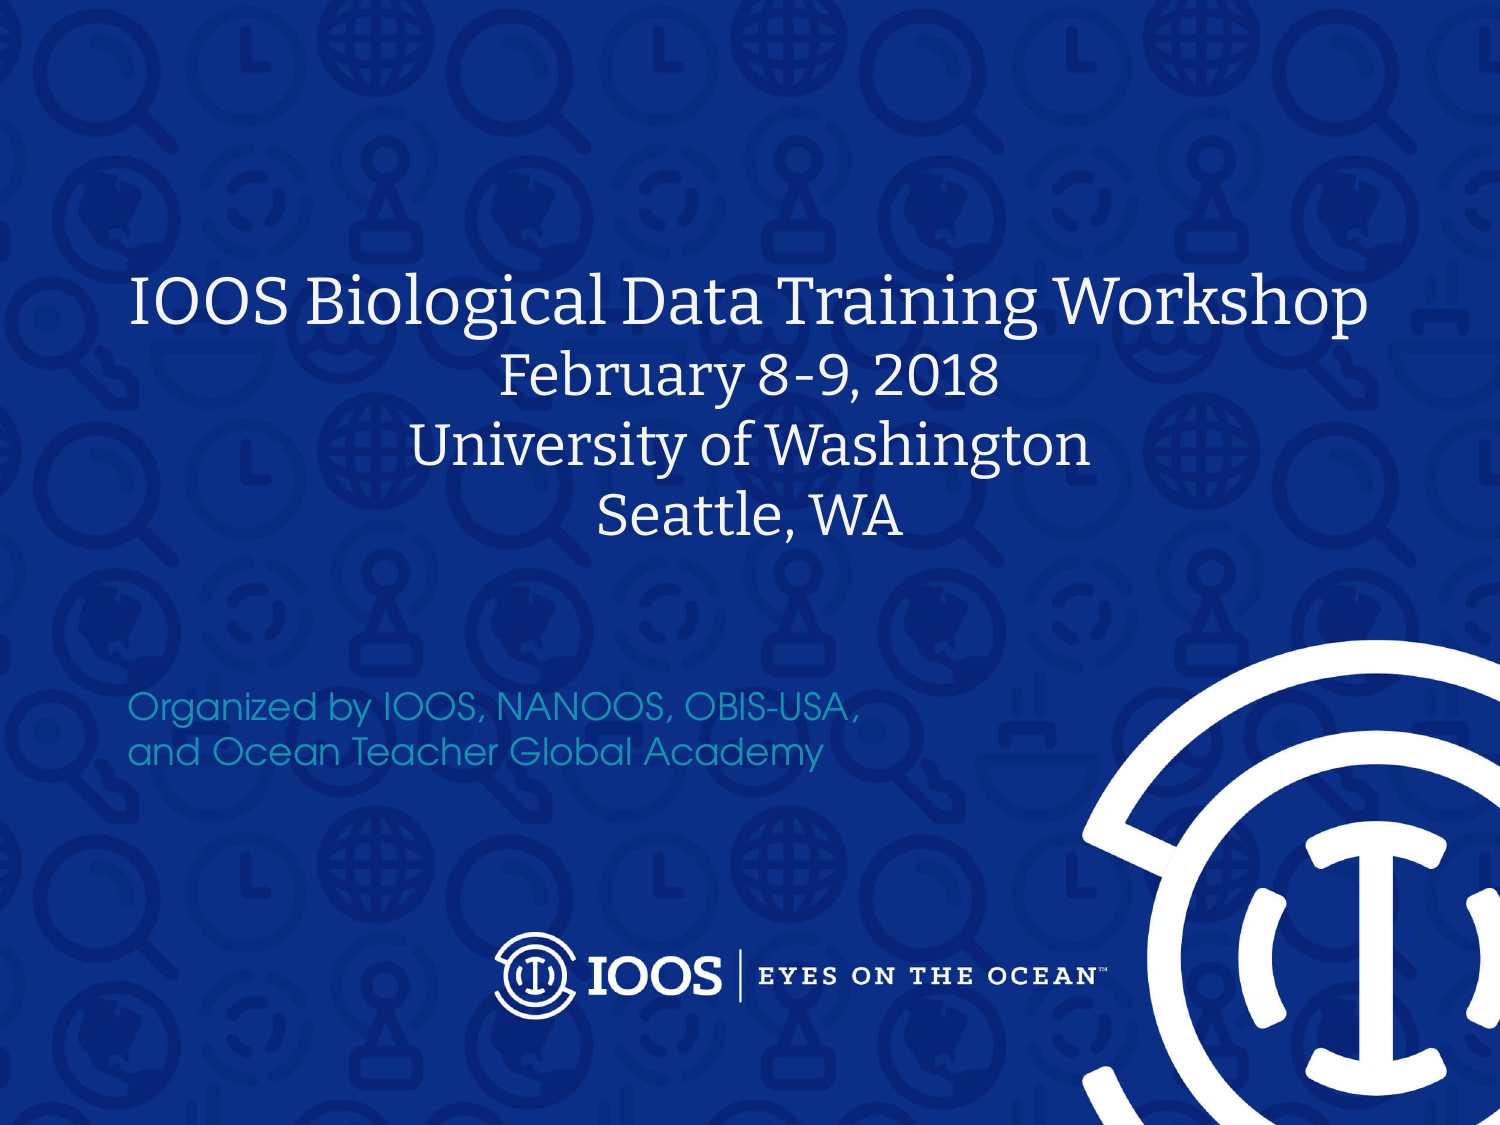

# IOOS Biological Data Training Workshop February 8-9, 2018 University of Washington Seattle, WA
Organized by IOOS, NANOOS, OBIS-USA, and Ocean Teacher Global Academy